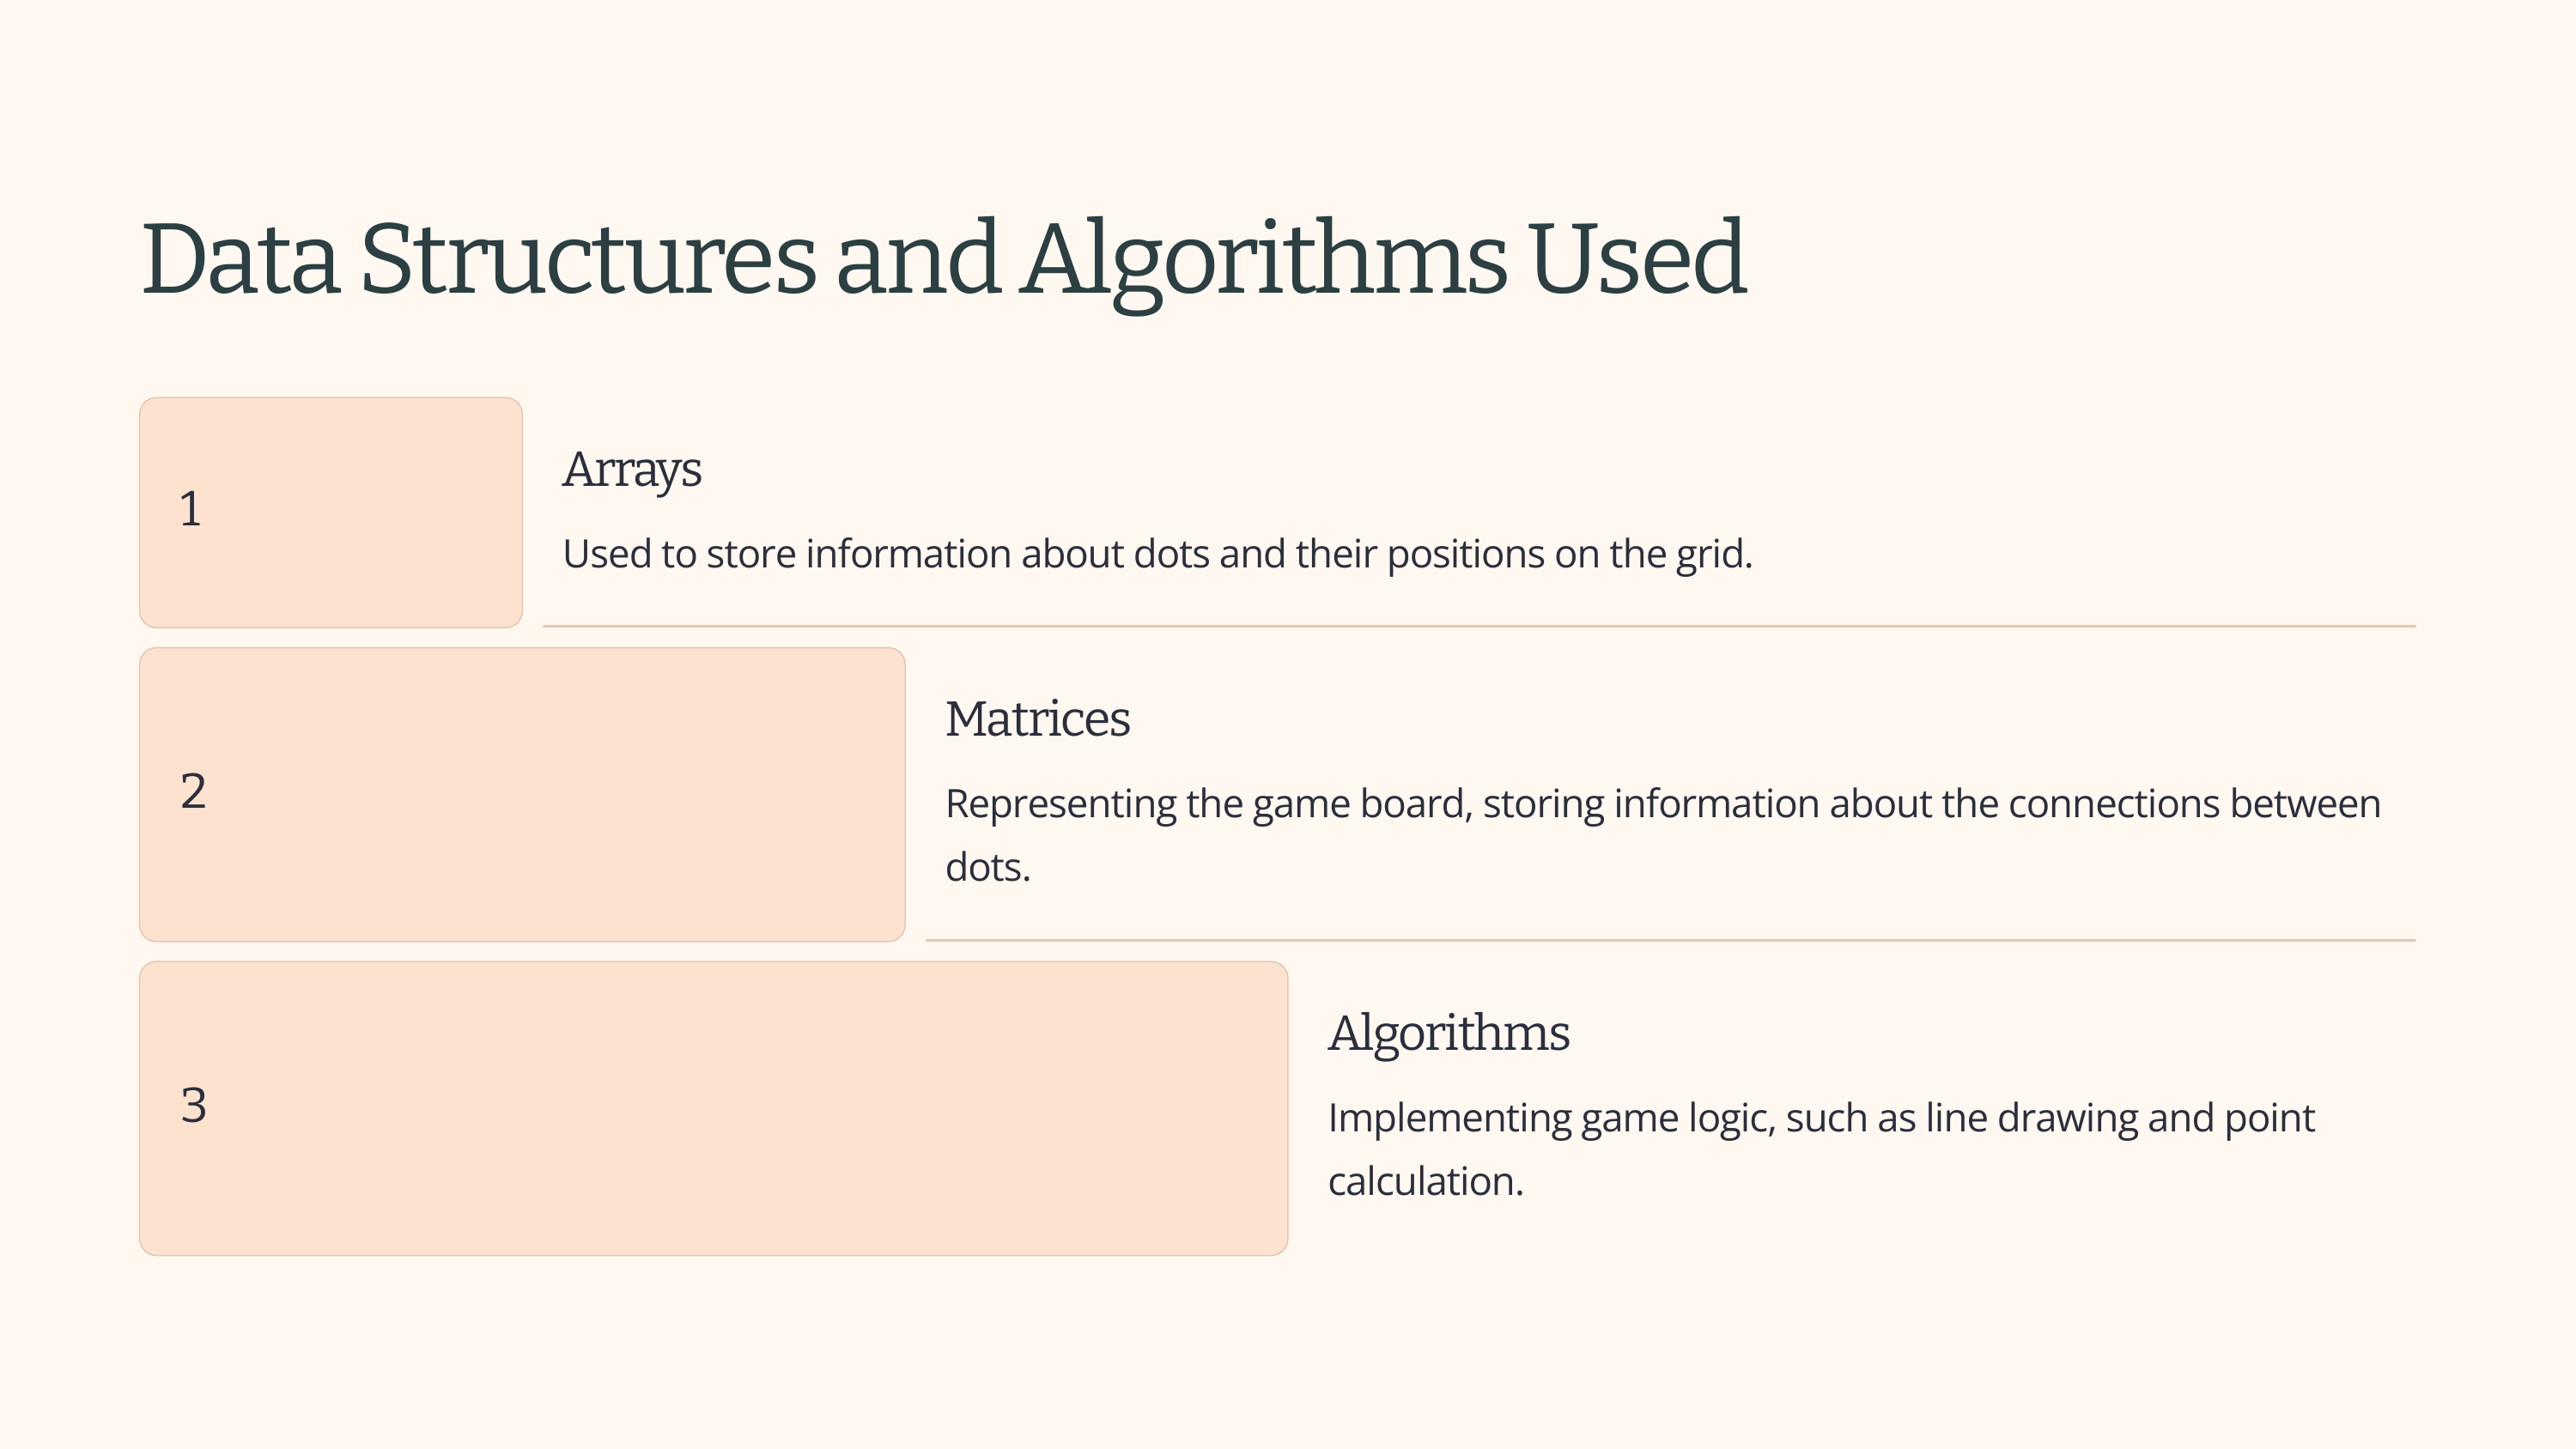

Data Structures and Algorithms Used

Arrays
1
Used to store information about dots and their positions on the grid.

Matrices
2
Representing the game board, storing information about the connections between dots.

Algorithms
3
Implementing game logic, such as line drawing and point calculation.